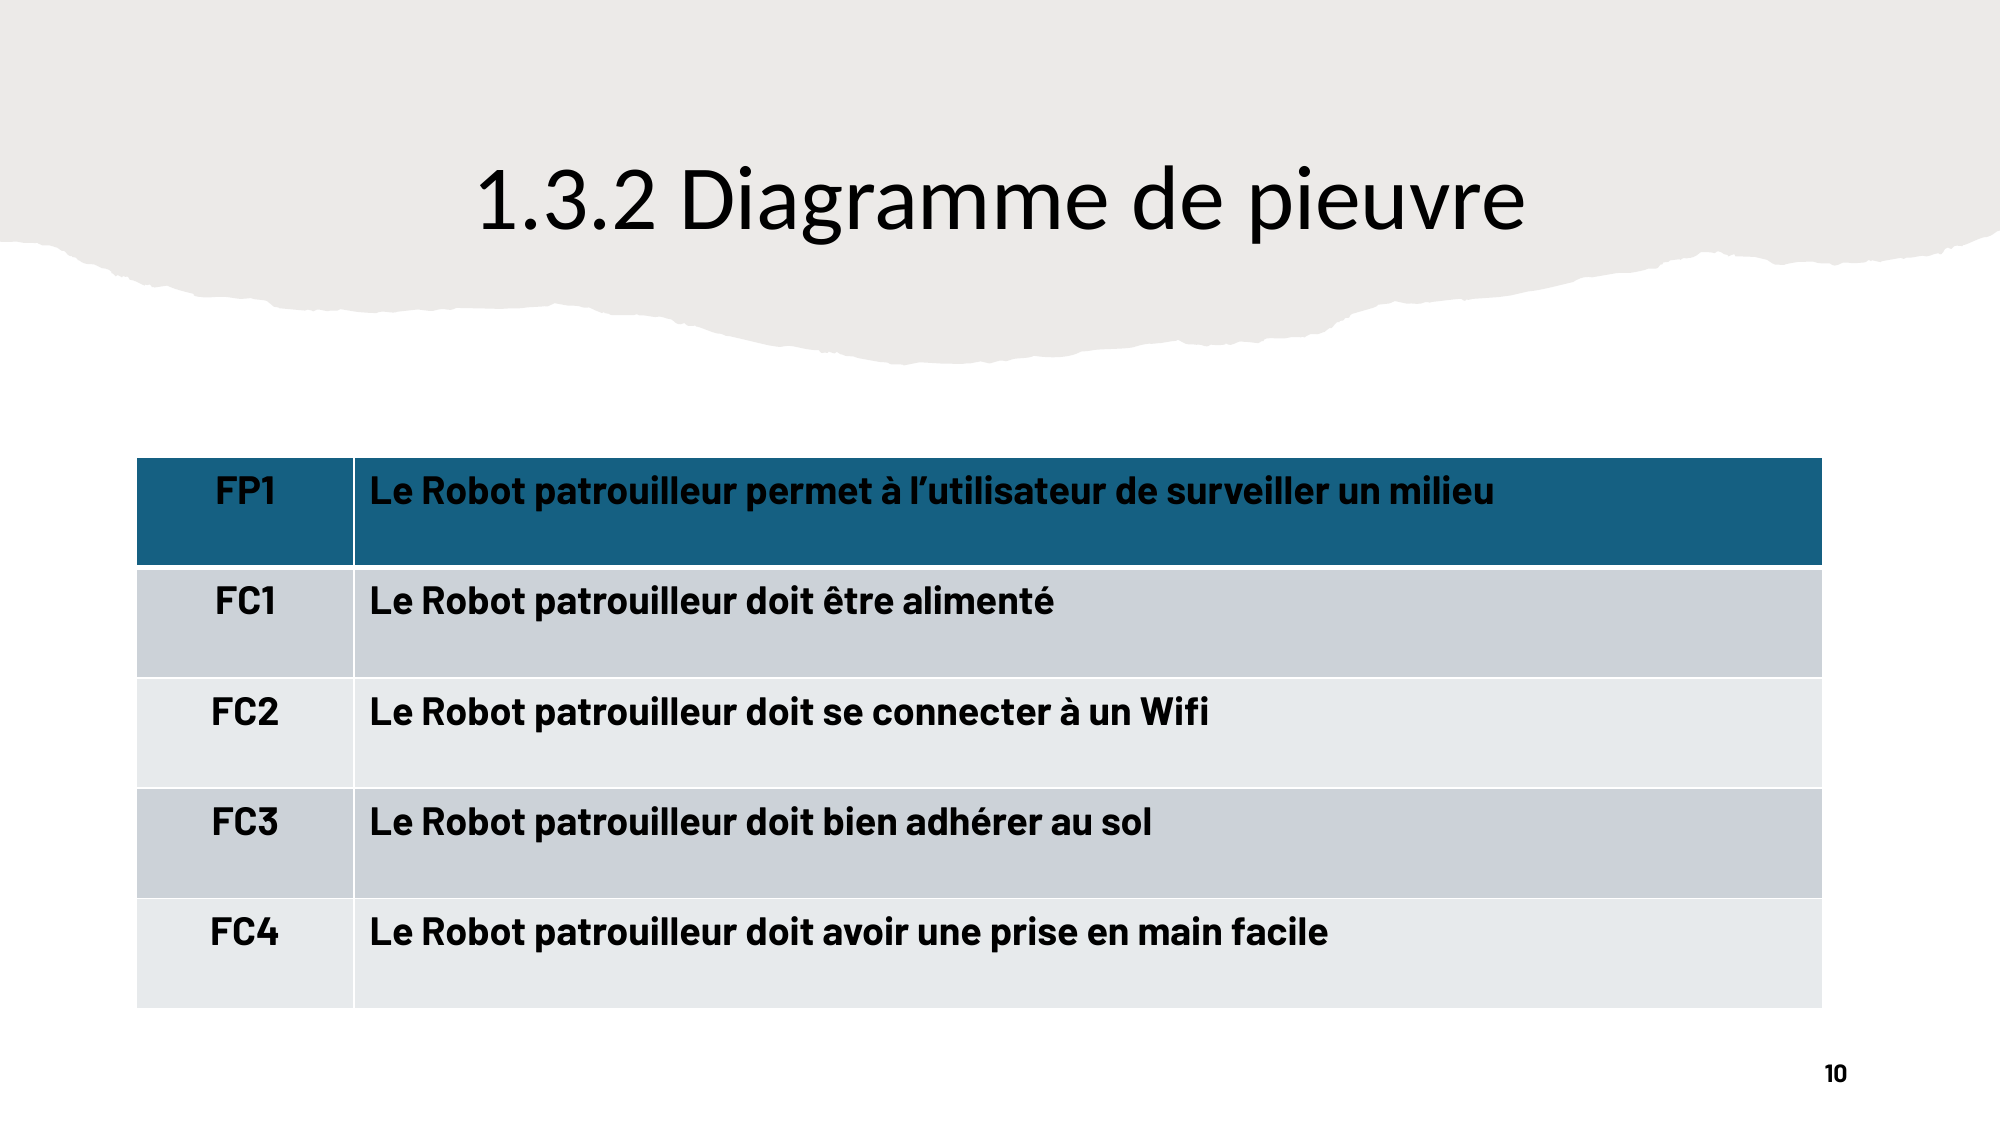

# 1.3.2 Diagramme de pieuvre
| FP1 | Le Robot patrouilleur permet à l’utilisateur de surveiller un milieu |
| --- | --- |
| FC1 | Le Robot patrouilleur doit être alimenté |
| FC2 | Le Robot patrouilleur doit se connecter à un Wifi |
| FC3 | Le Robot patrouilleur doit bien adhérer au sol |
| FC4 | Le Robot patrouilleur doit avoir une prise en main facile |
10